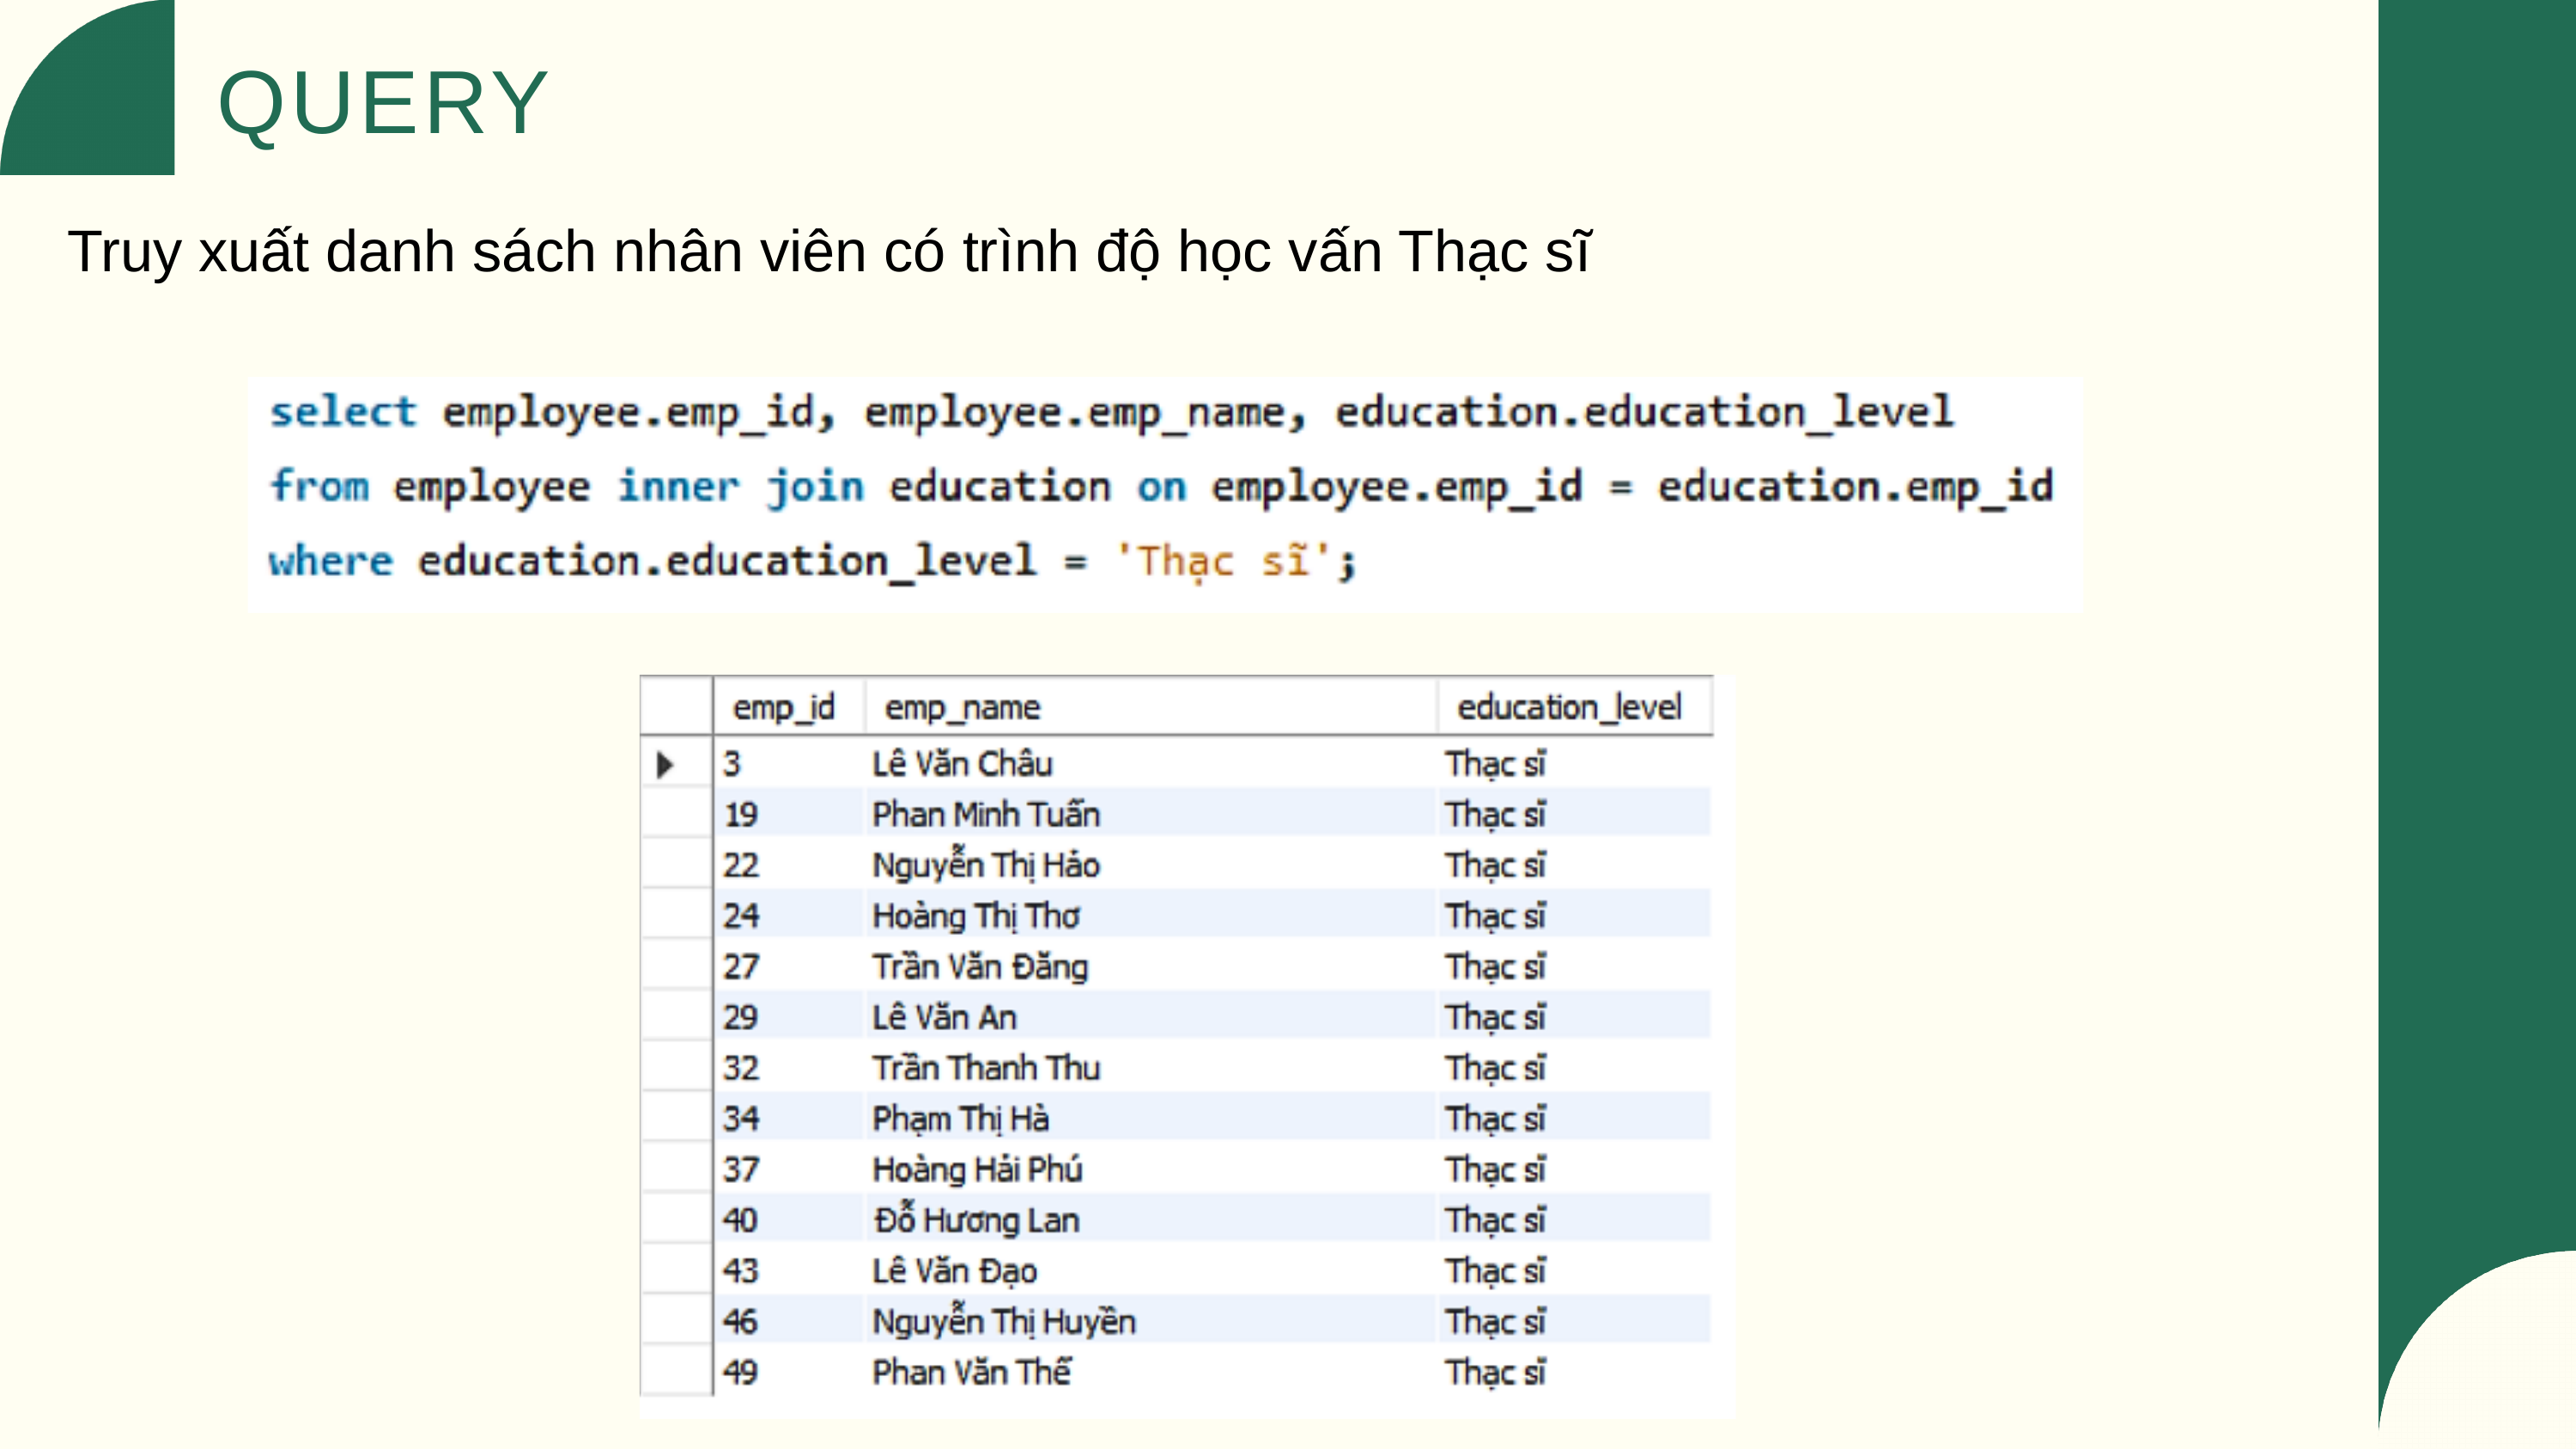

QUERY
Truy xuất danh sách nhân viên có trình độ học vấn Thạc sĩ